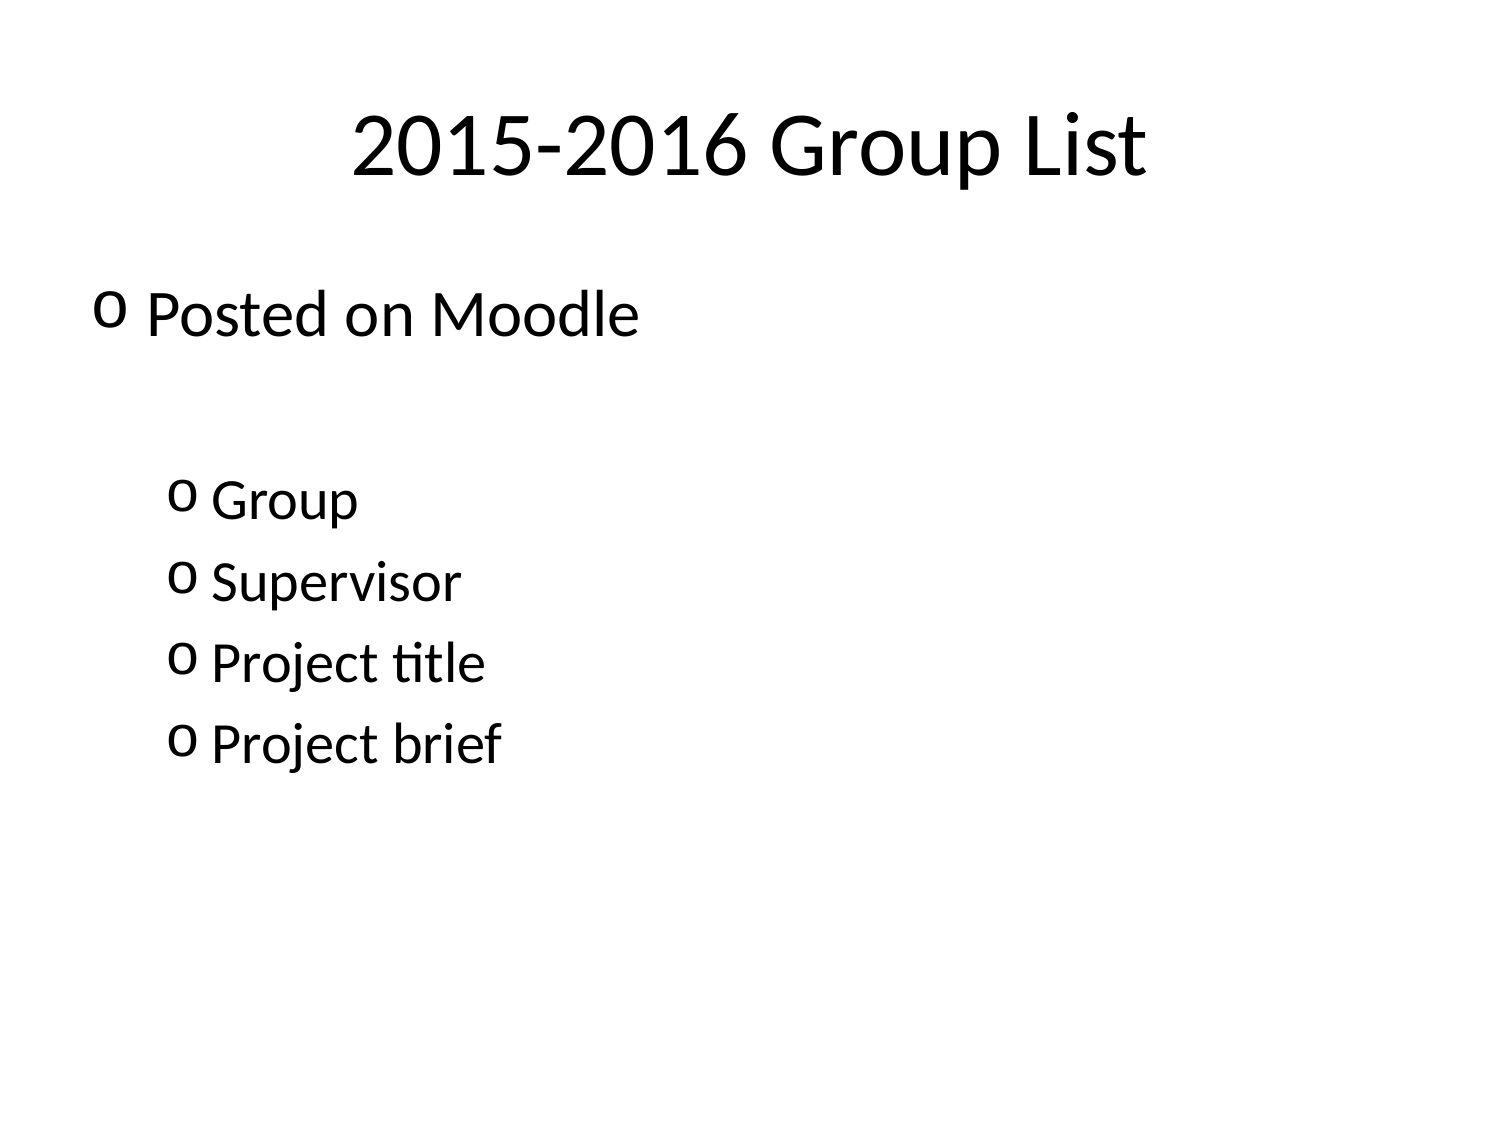

# 2015-2016 Group List
Posted on Moodle

Group
Supervisor
Project title
Project brief